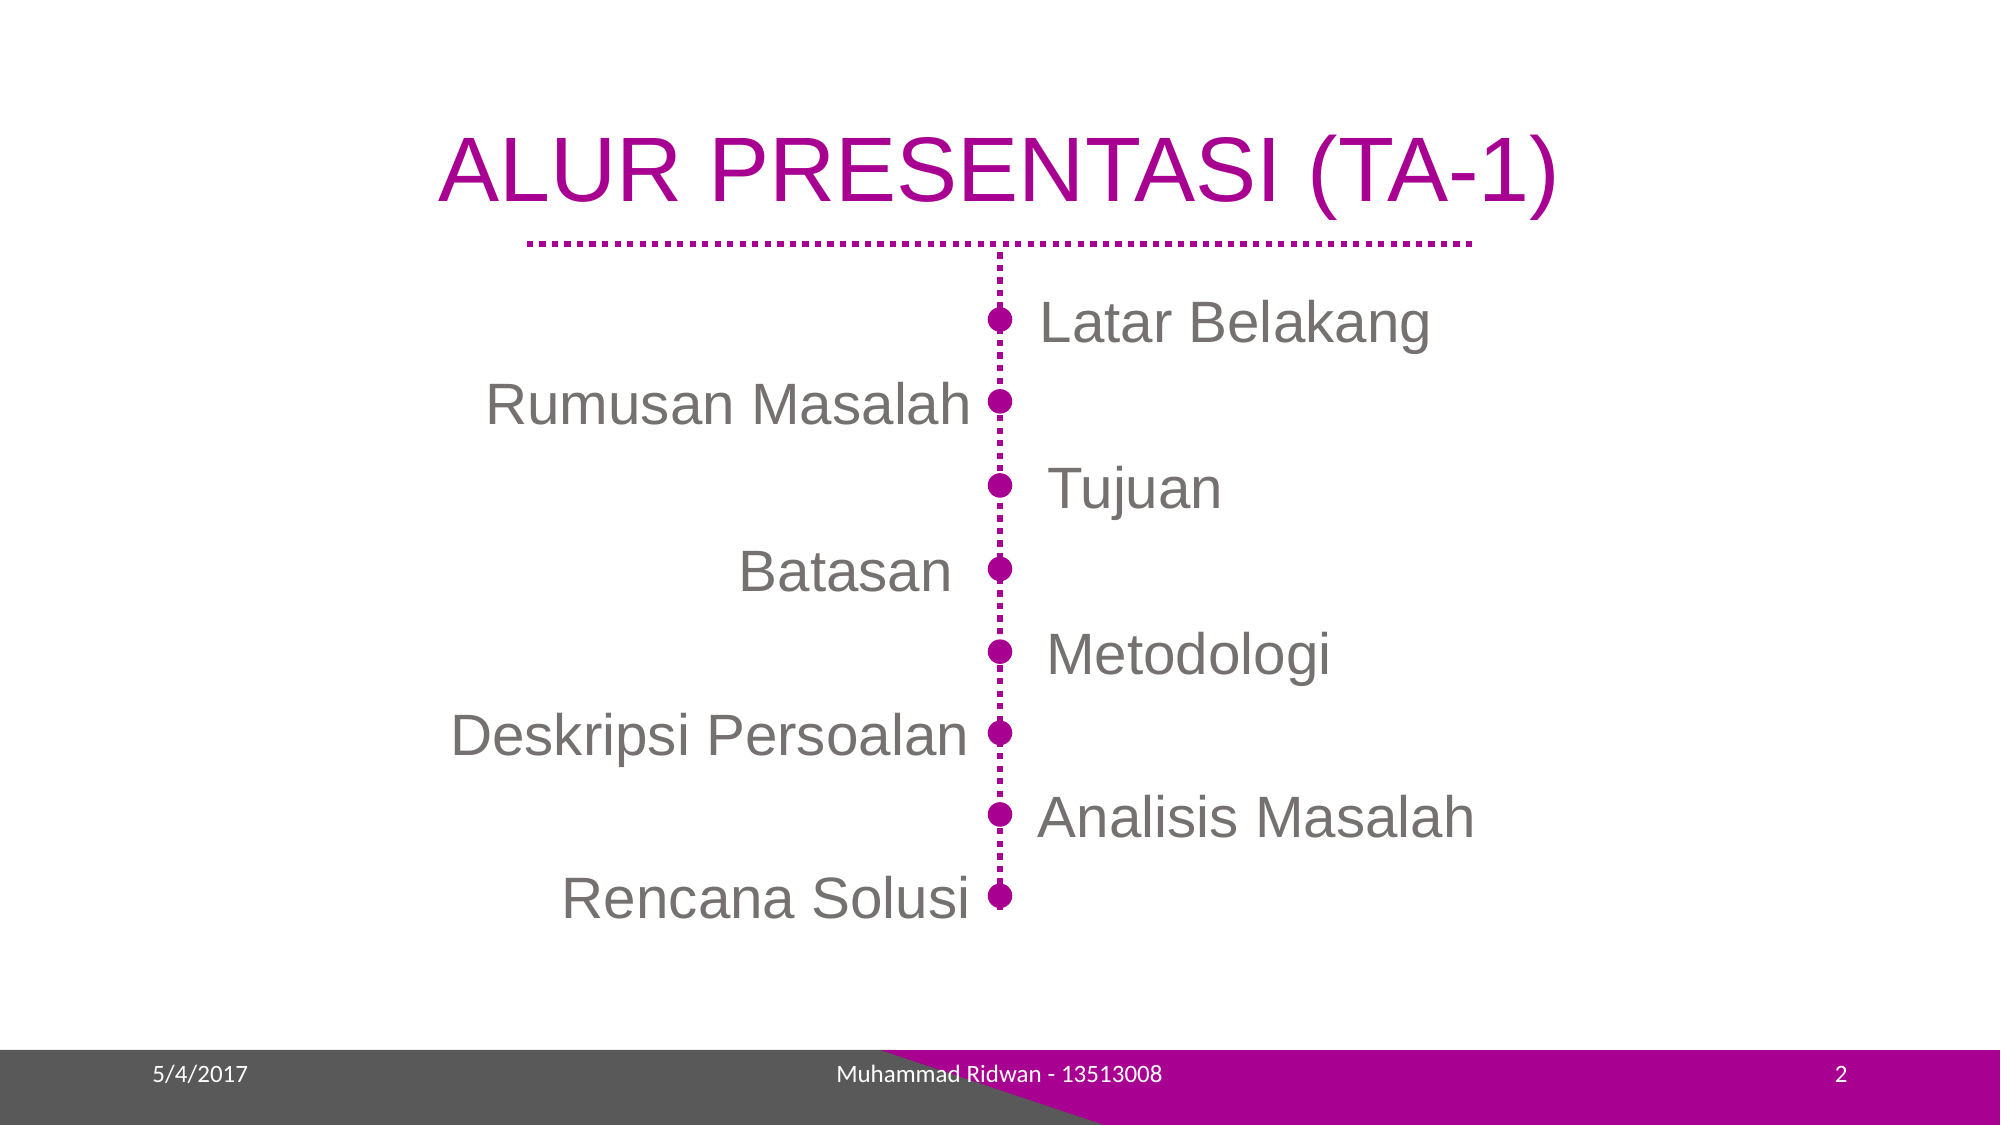

ALUR PRESENTASI (TA-1)
Latar Belakang

Rumusan Masalah

Tujuan

Batasan

Metodologi

Deskripsi Persoalan

Analisis Masalah

Rencana Solusi

5/4/2017
Muhammad Ridwan - 13513008
2